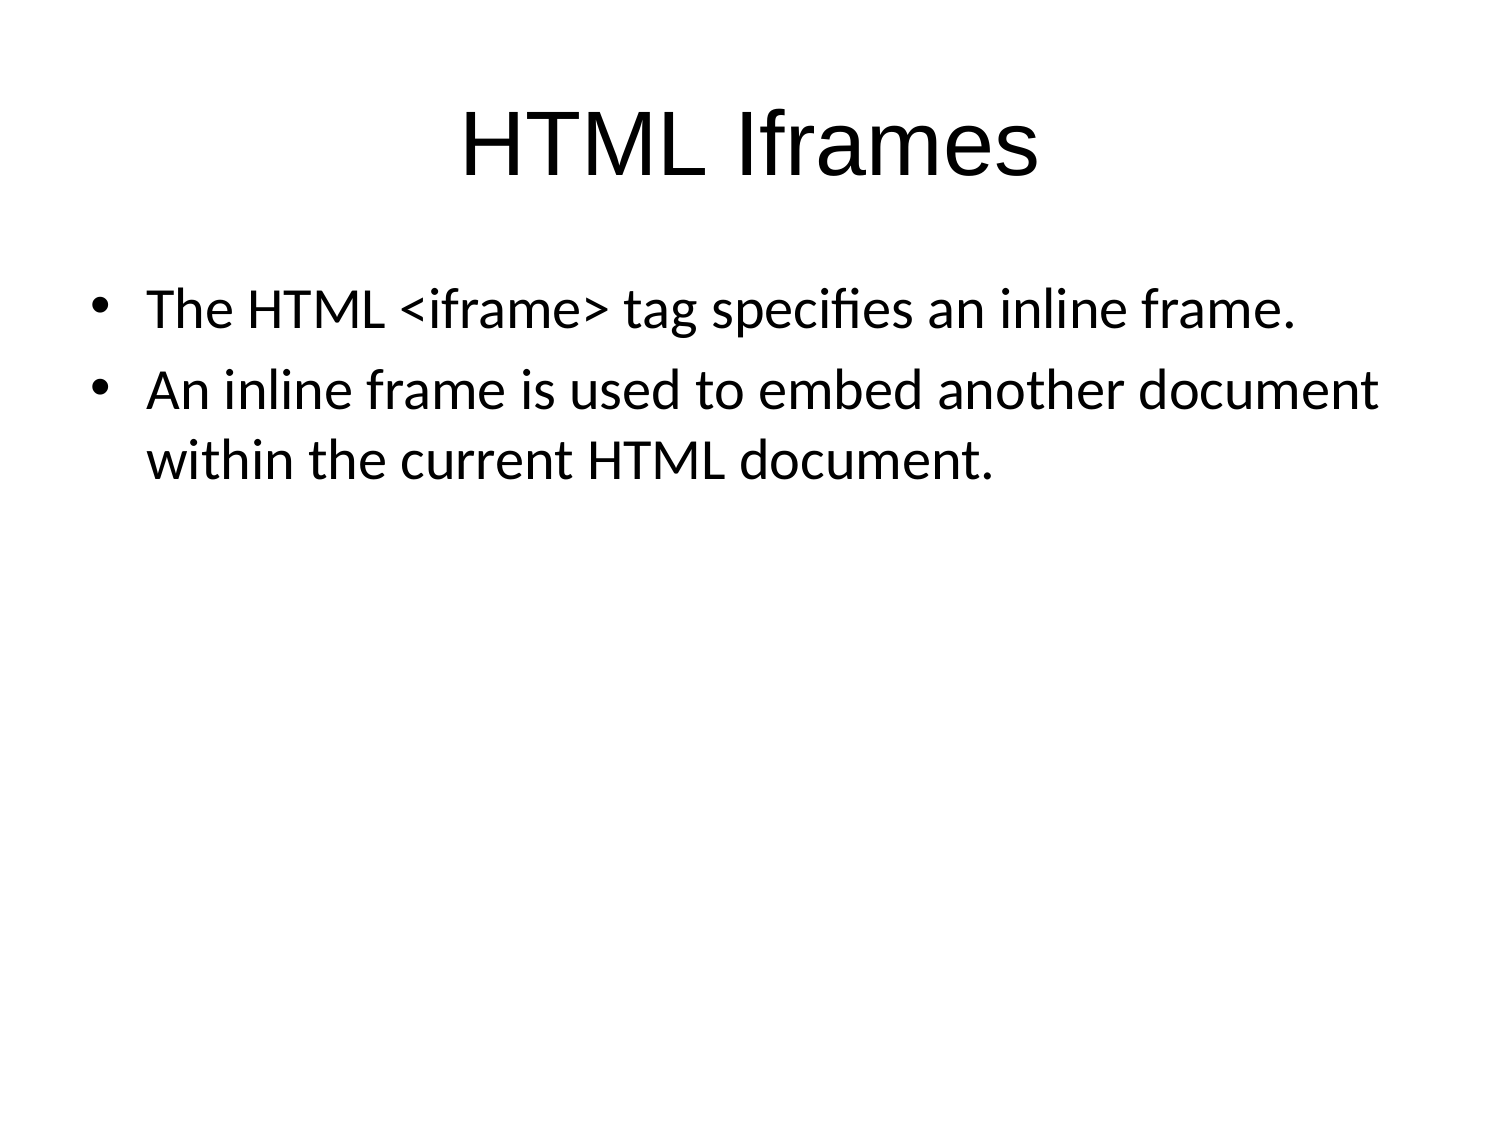

# HTML Iframes
The HTML <iframe> tag specifies an inline frame.
An inline frame is used to embed another document within the current HTML document.